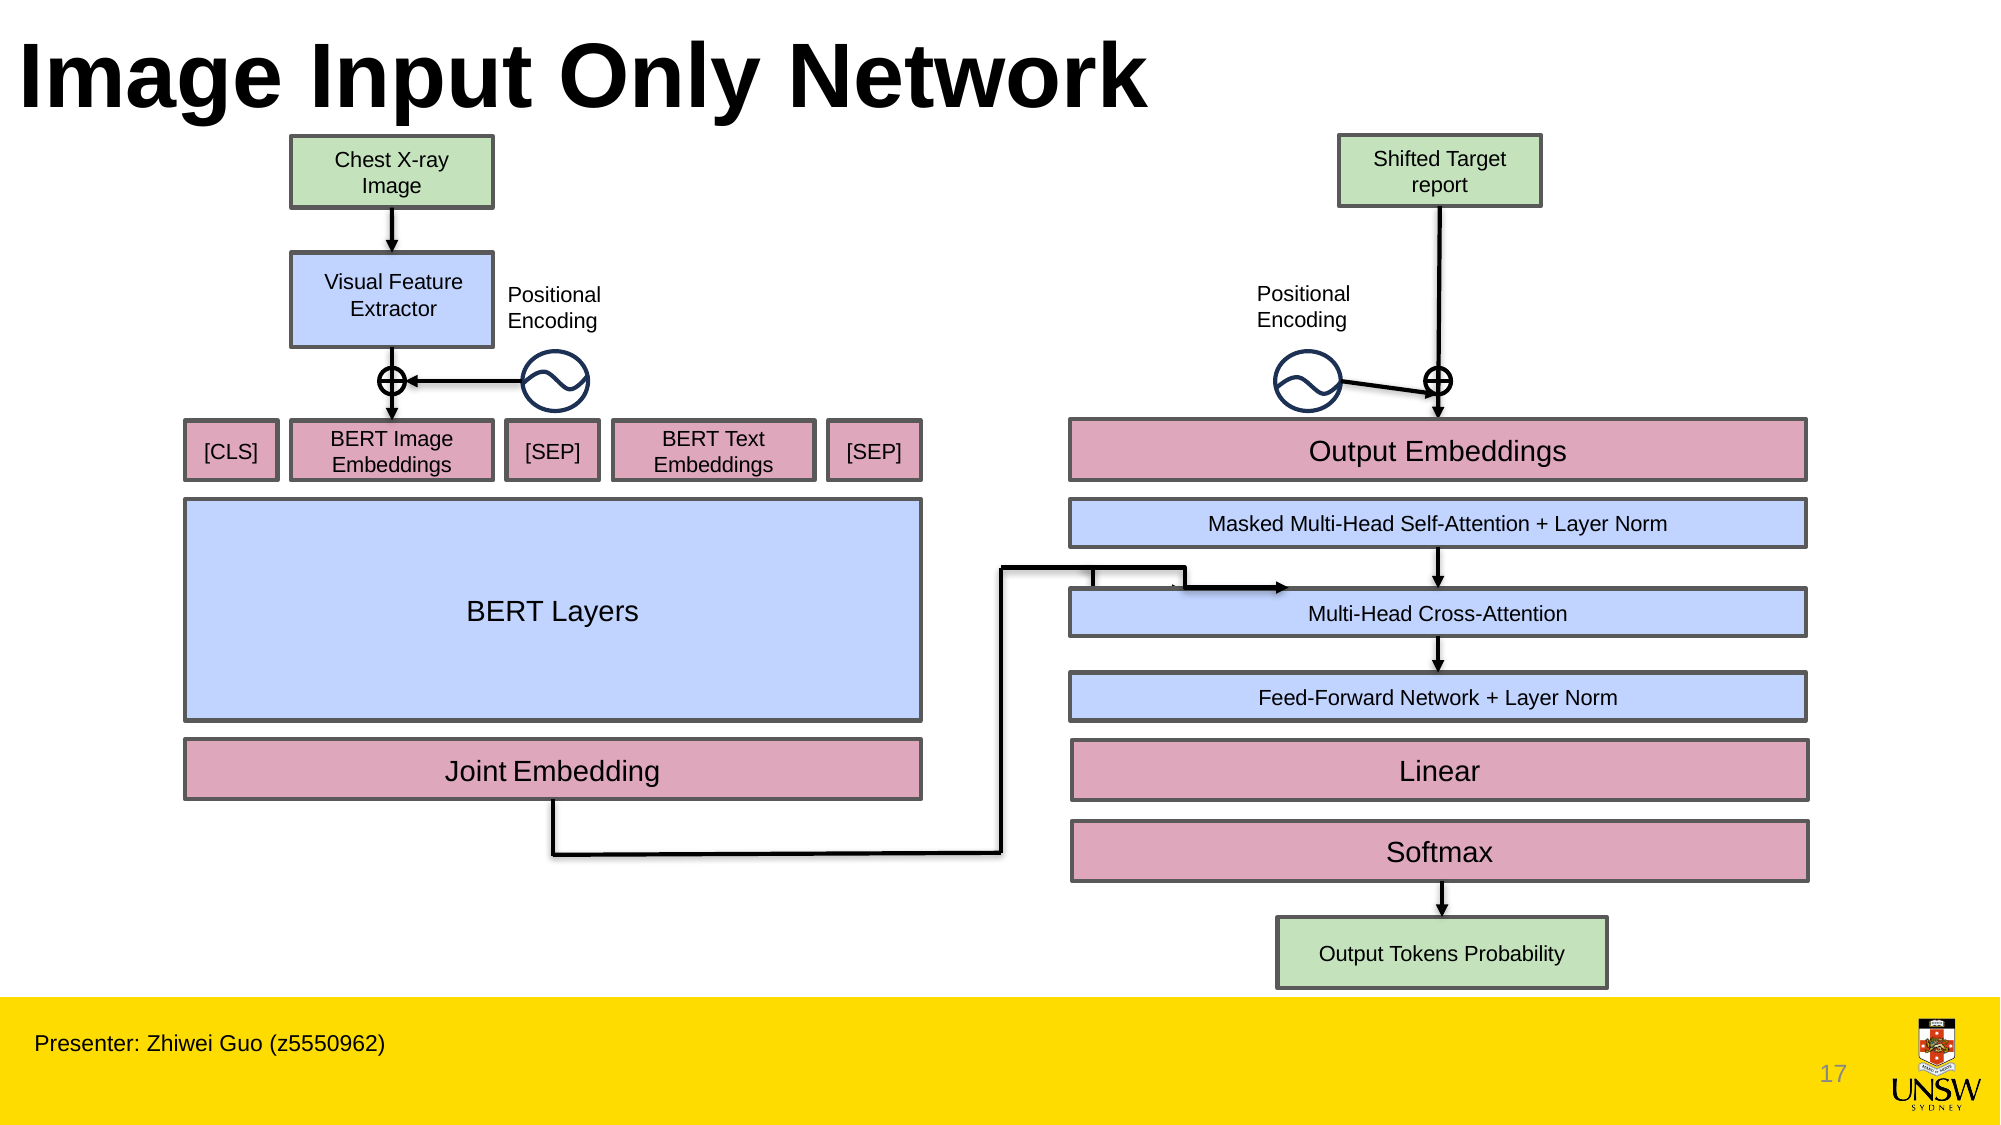

Image Input Only Network
Shifted Target report
Chest X-ray Image

Visual Feature Extractor

Positional Encoding
Positional Encoding

Output Embeddings
Masked Multi-Head Self-Attention + Layer Norm
Multi‑Head Cross‑Attention
Feed‑Forward Network + Layer Norm
[CLS]
BERT Image Embeddings
[SEP]
BERT Text Embeddings
[SEP]
BERT Layers
Joint Embedding
Linear
Softmax
Output Tokens Probability
Presenter: Zhiwei Guo (z5550962)
17